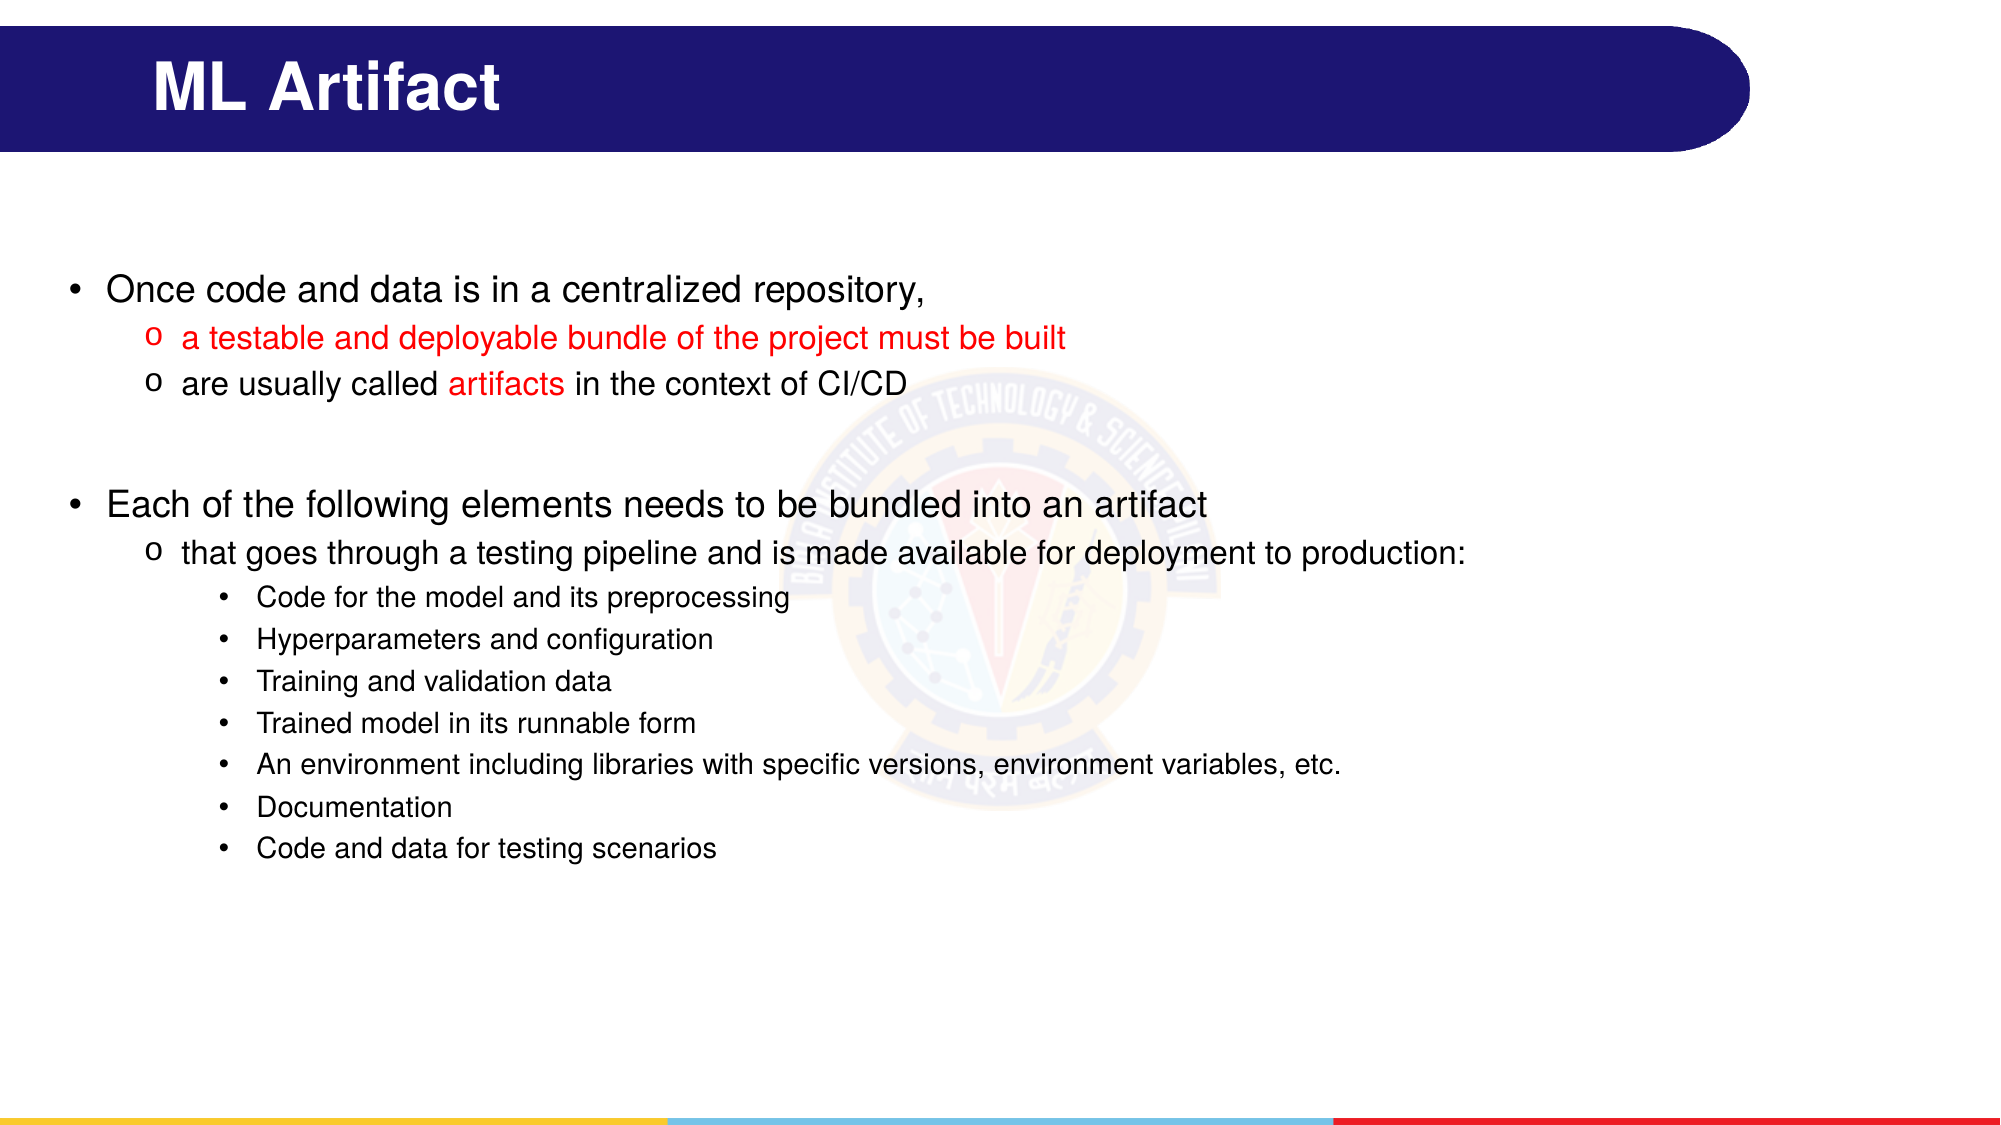

# ML Artifact

Once code and data is in a centralized repository,
a testable and deployable bundle of the project must be built
are usually called artifacts in the context of CI/CD

Each of the following elements needs to be bundled into an artifact
that goes through a testing pipeline and is made available for deployment to production:
Code for the model and its preprocessing
Hyperparameters and configuration
Training and validation data
Trained model in its runnable form
An environment including libraries with specific versions, environment variables, etc.
Documentation
Code and data for testing scenarios